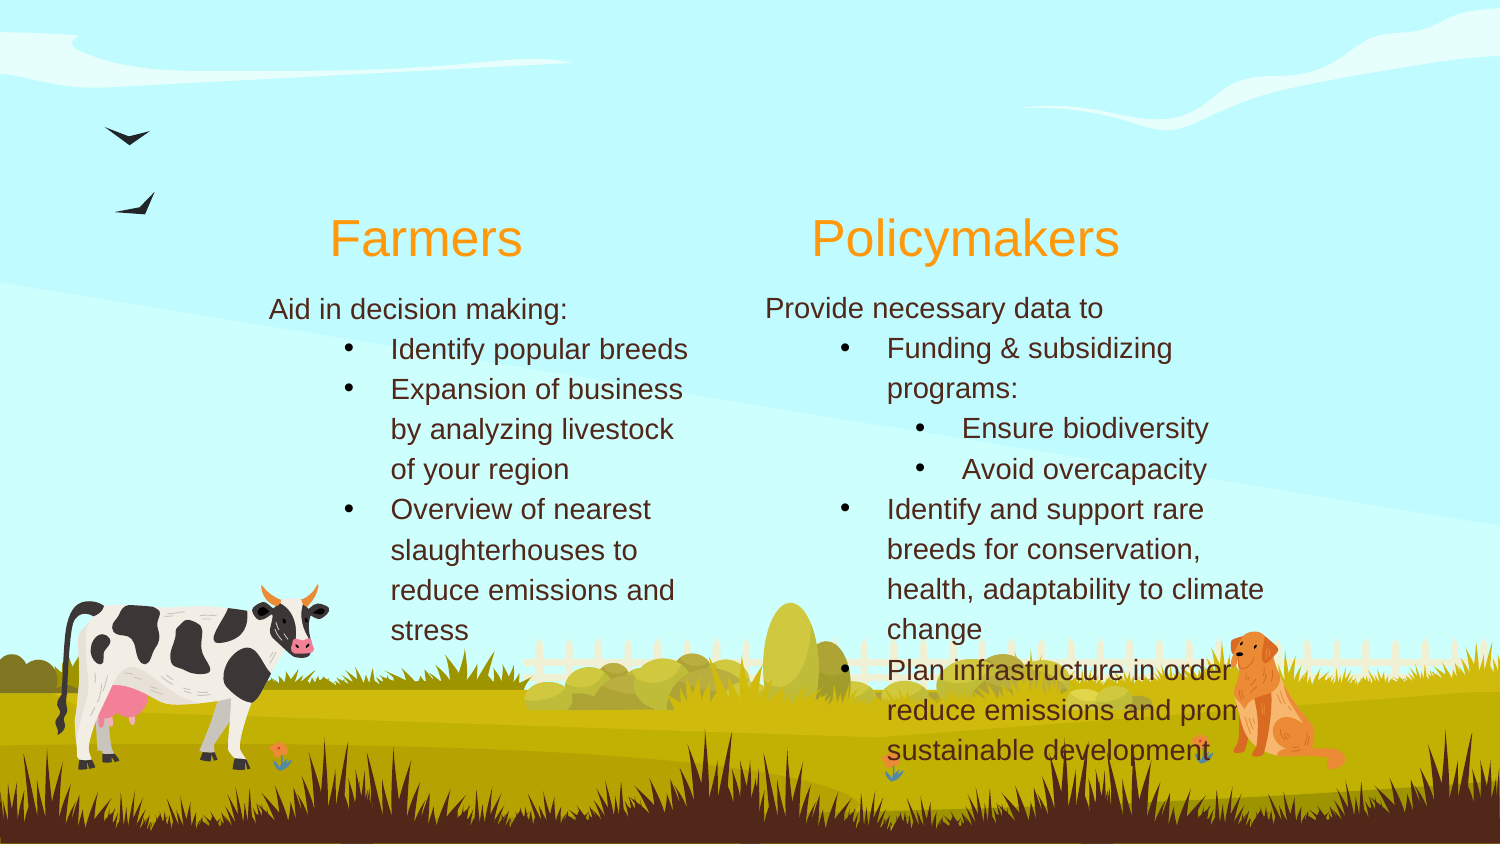

Farmers
Policymakers
Provide necessary data to
Funding & subsidizing programs:
Ensure biodiversity
Avoid overcapacity
Identify and support rare breeds for conservation, health, adaptability to climate change
Plan infrastructure in order to reduce emissions and promote sustainable development
Aid in decision making:
Identify popular breeds
Expansion of business by analyzing livestock of your region
Overview of nearest slaughterhouses to reduce emissions and stress